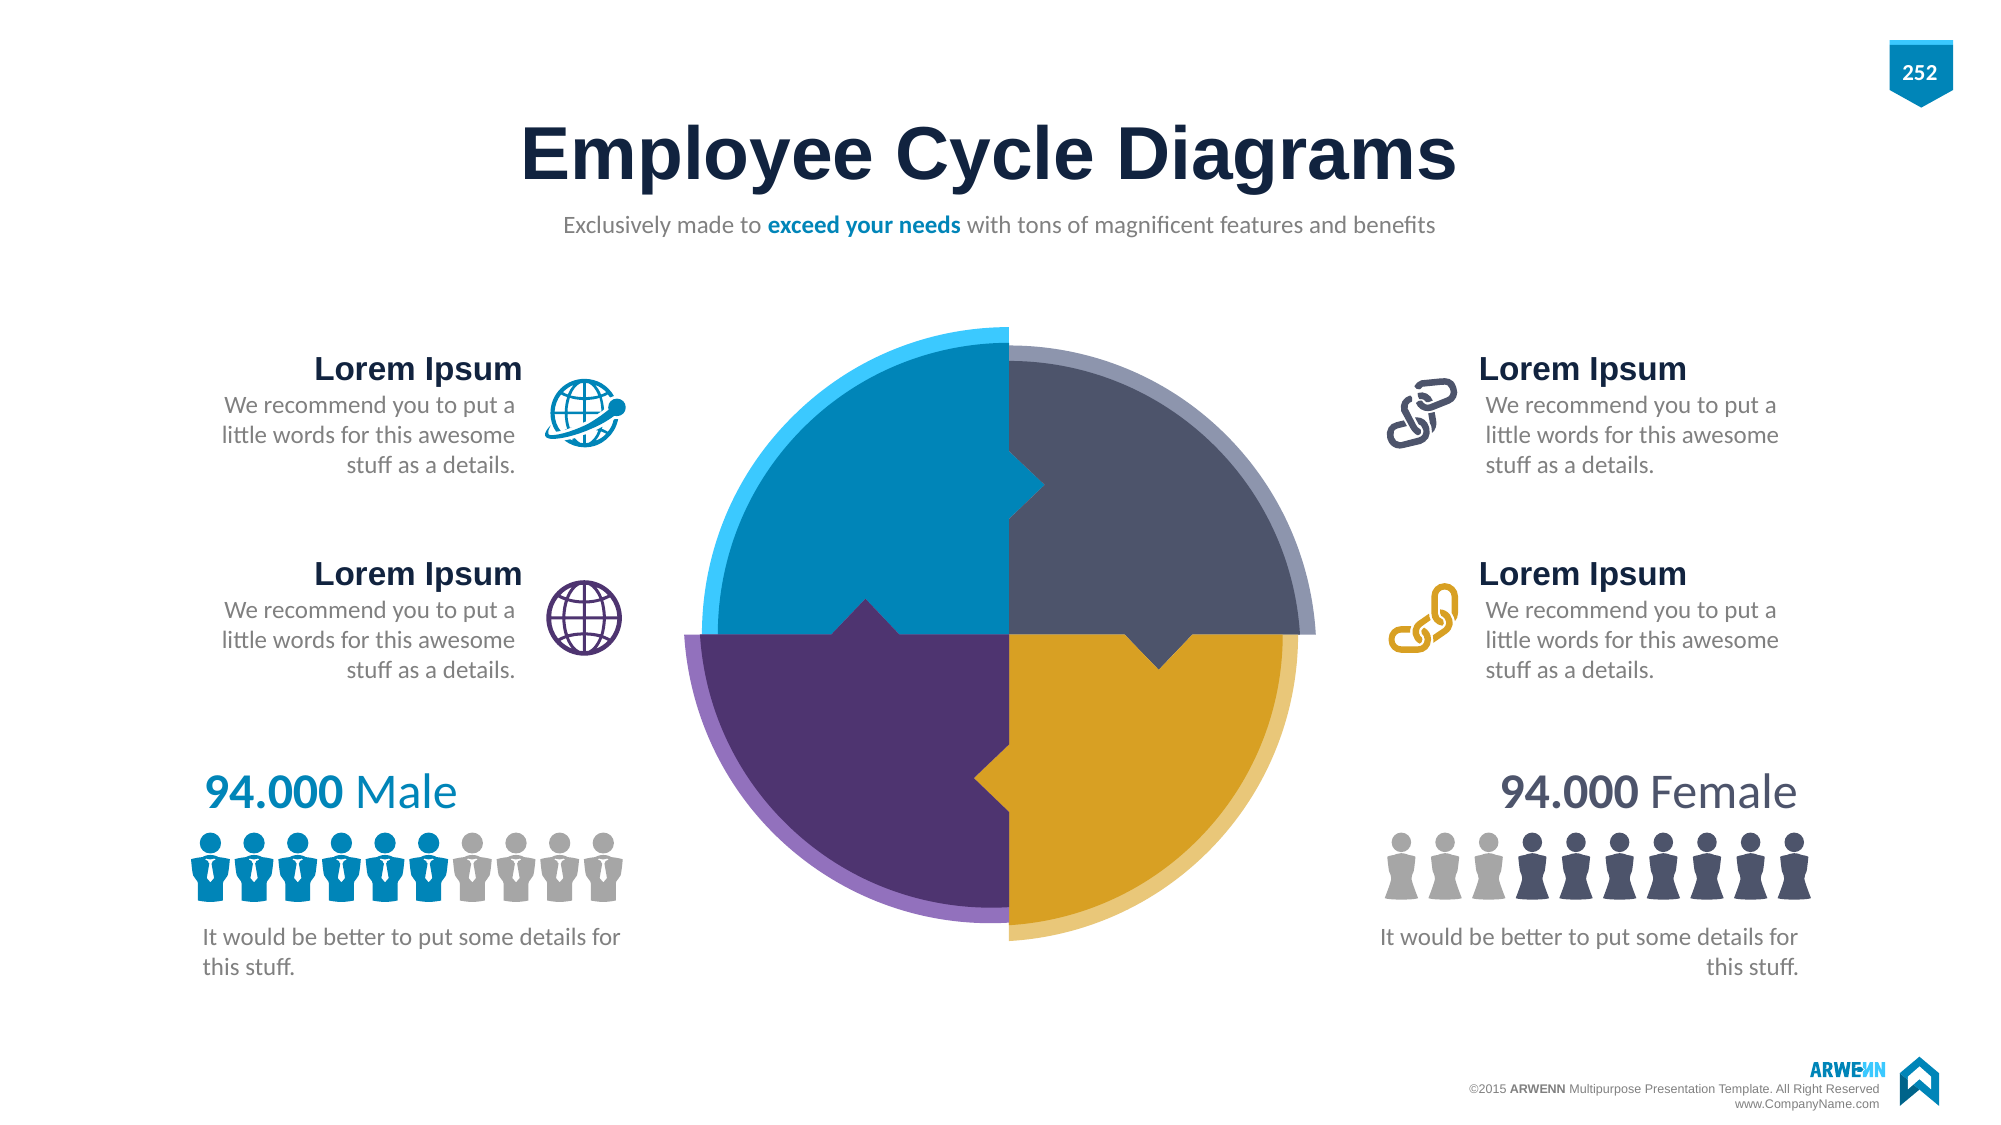

# Employee Cycle Diagrams
Exclusively made to exceed your needs with tons of magnificent features and benefits

Lorem Ipsum
We recommend you to put a little words for this awesome stuff as a details.
Lorem Ipsum
We recommend you to put a little words for this awesome stuff as a details.

Lorem Ipsum
We recommend you to put a little words for this awesome stuff as a details.
Lorem Ipsum
We recommend you to put a little words for this awesome stuff as a details.

94.000 Male
94.000 Female

It would be better to put some details for this stuff.
It would be better to put some details for this stuff.